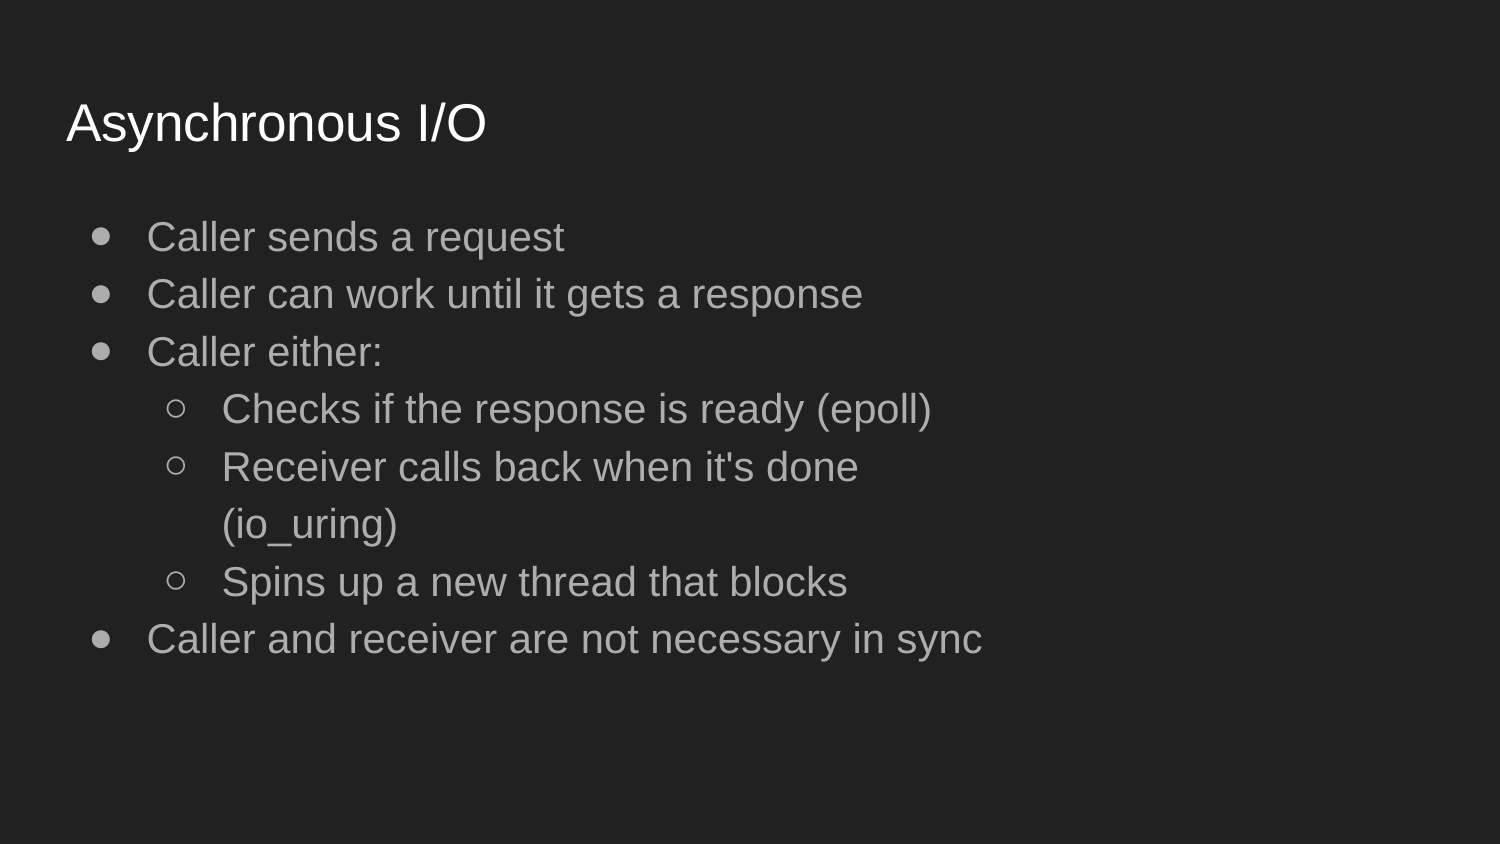

# Asynchronous I/O
Caller sends a request
Caller can work until it gets a response
Caller either:
Checks if the response is ready (epoll)
Receiver calls back when it's done (io_uring)
Spins up a new thread that blocks
Caller and receiver are not necessary in sync